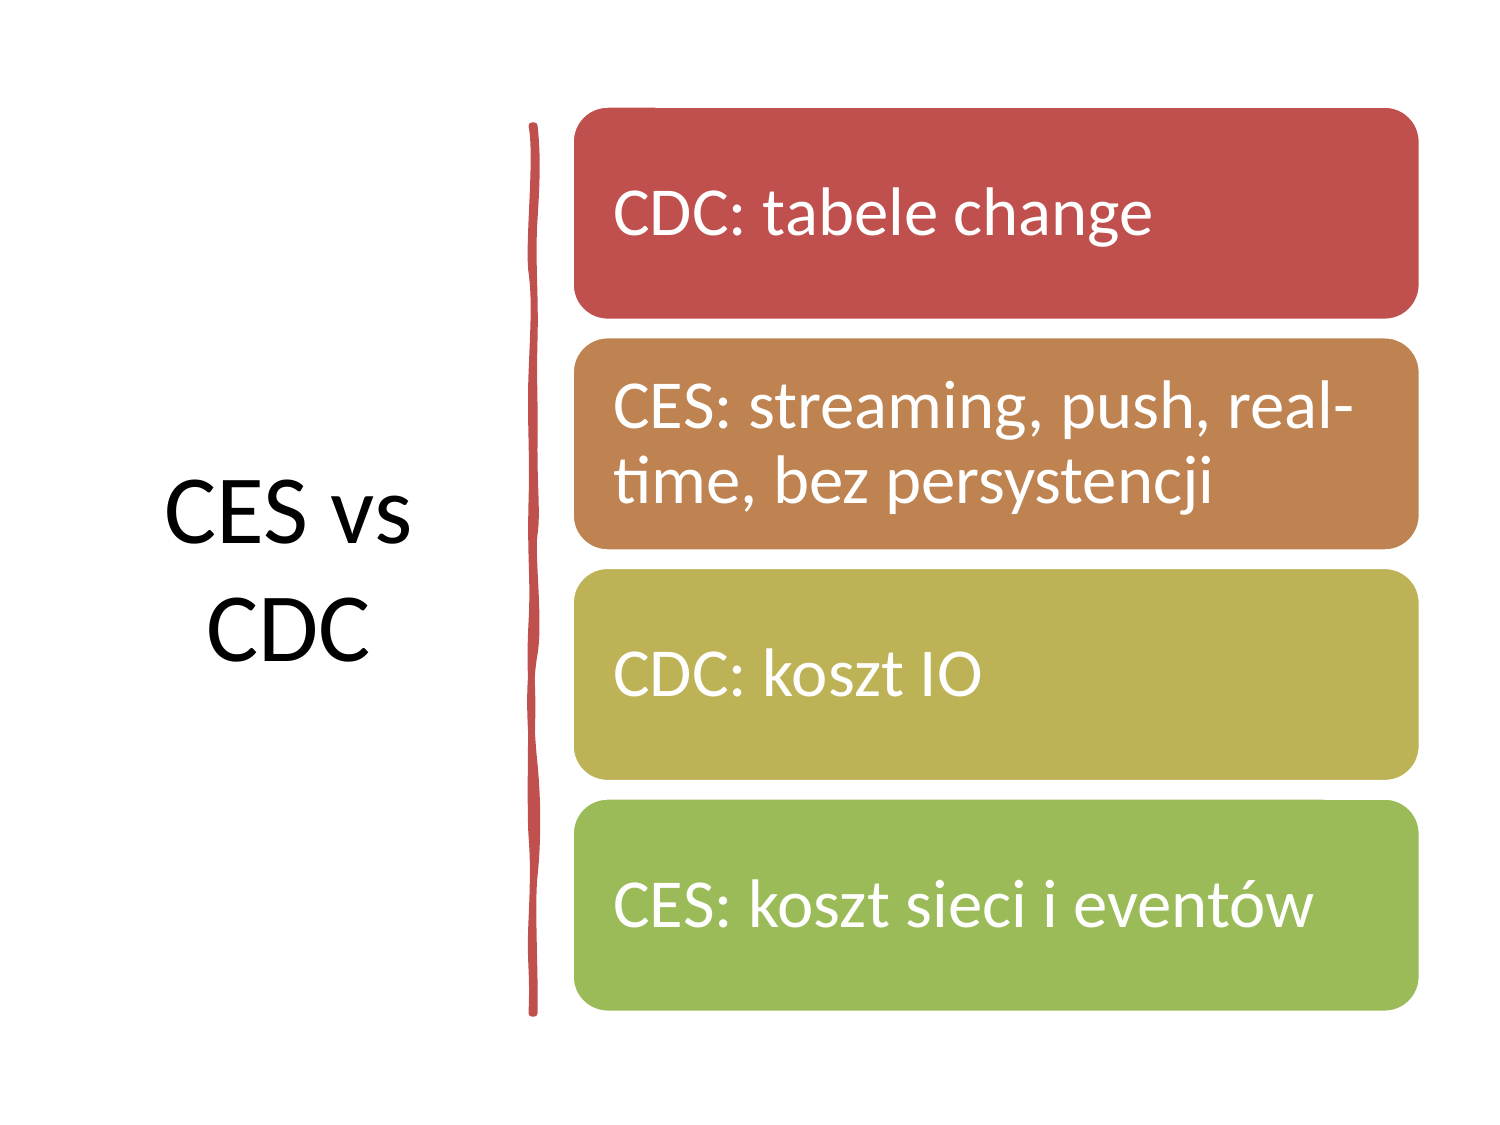

CDC: tabele change
CES: streaming, push, real-time, bez persystencji
CDC: koszt IO
CES: koszt sieci i eventów
# CES vs CDC